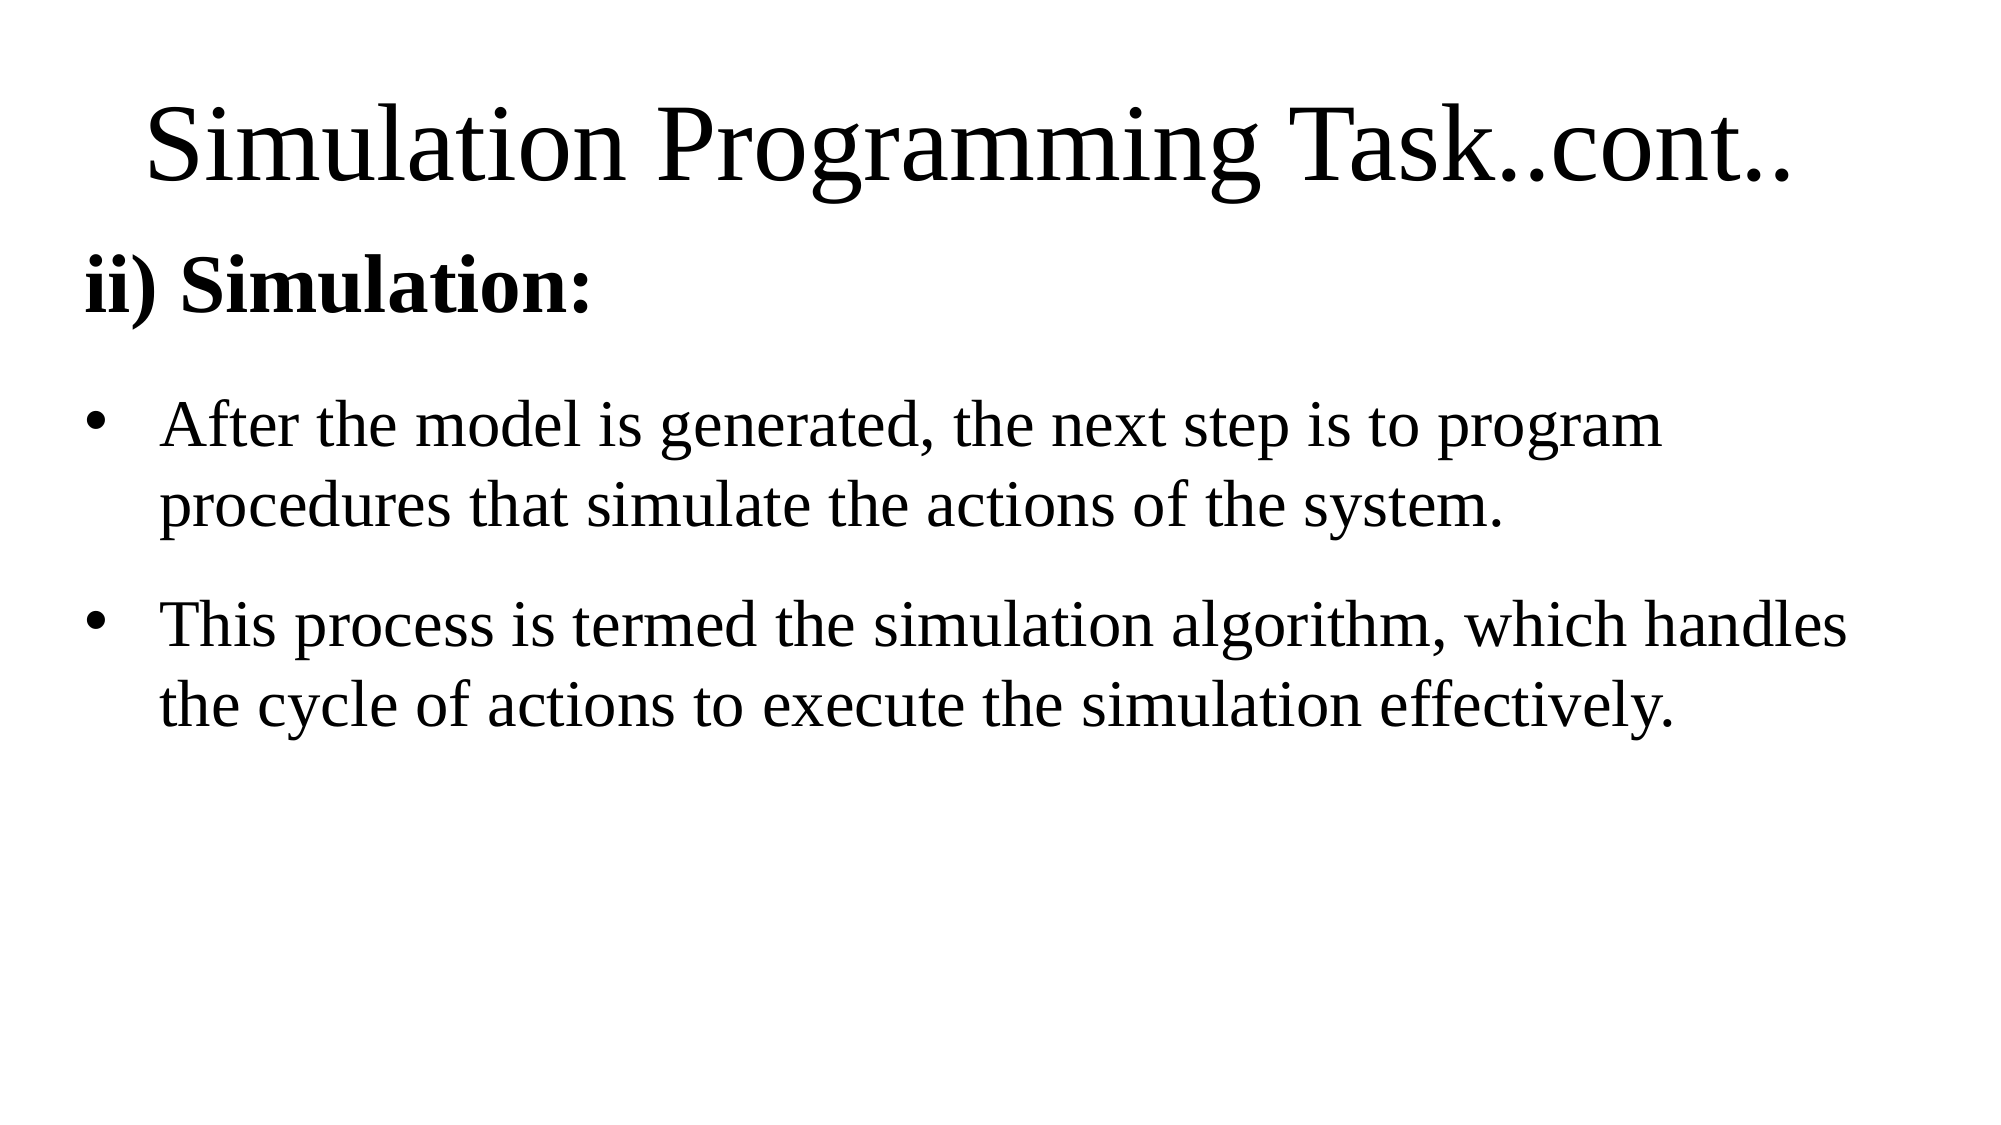

Simulation Programming Task..cont..
ii) Simulation:
After the model is generated, the next step is to program procedures that simulate the actions of the system.
This process is termed the simulation algorithm, which handles the cycle of actions to execute the simulation effectively.